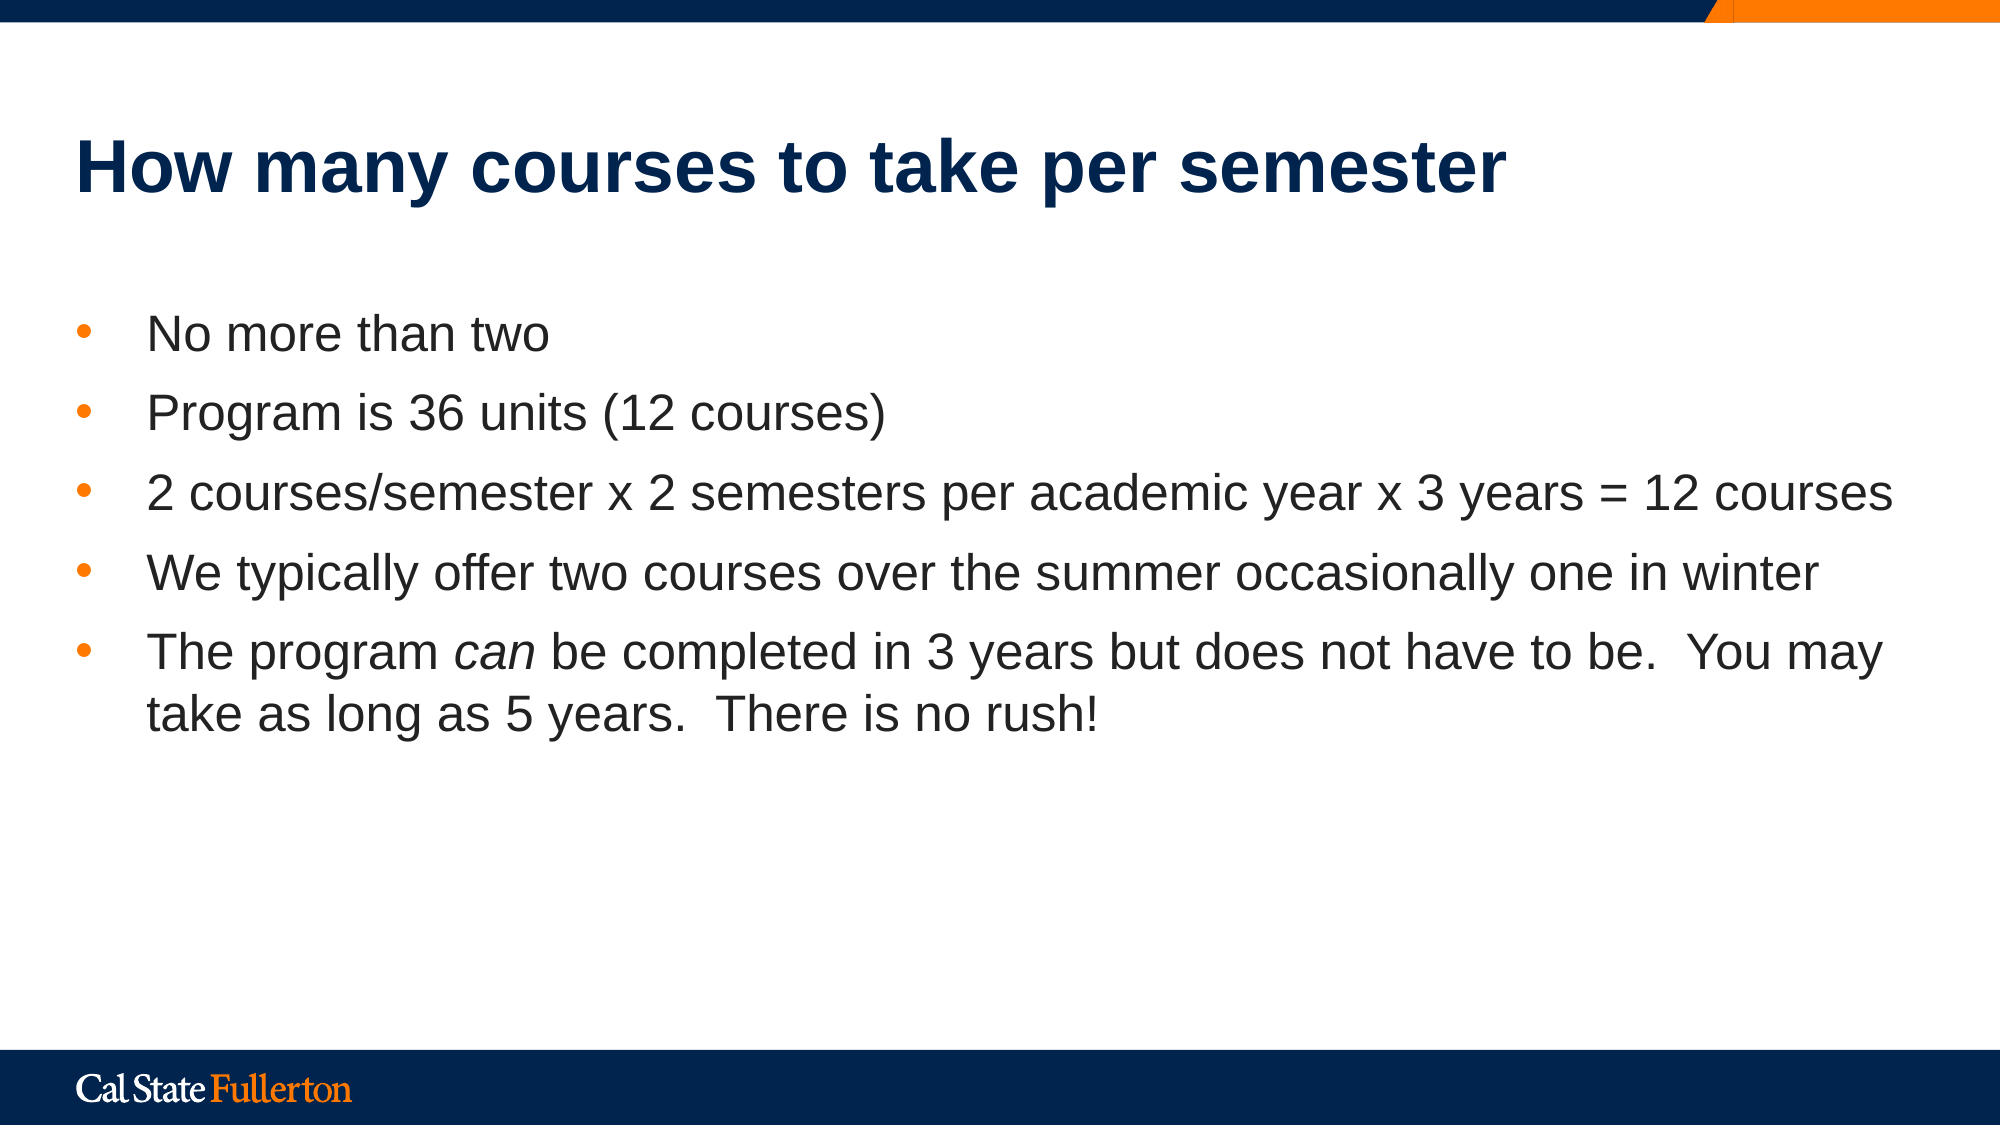

# How many courses to take per semester
No more than two
Program is 36 units (12 courses)
2 courses/semester x 2 semesters per academic year x 3 years = 12 courses
We typically offer two courses over the summer occasionally one in winter
The program can be completed in 3 years but does not have to be.  You may take as long as 5 years.  There is no rush!